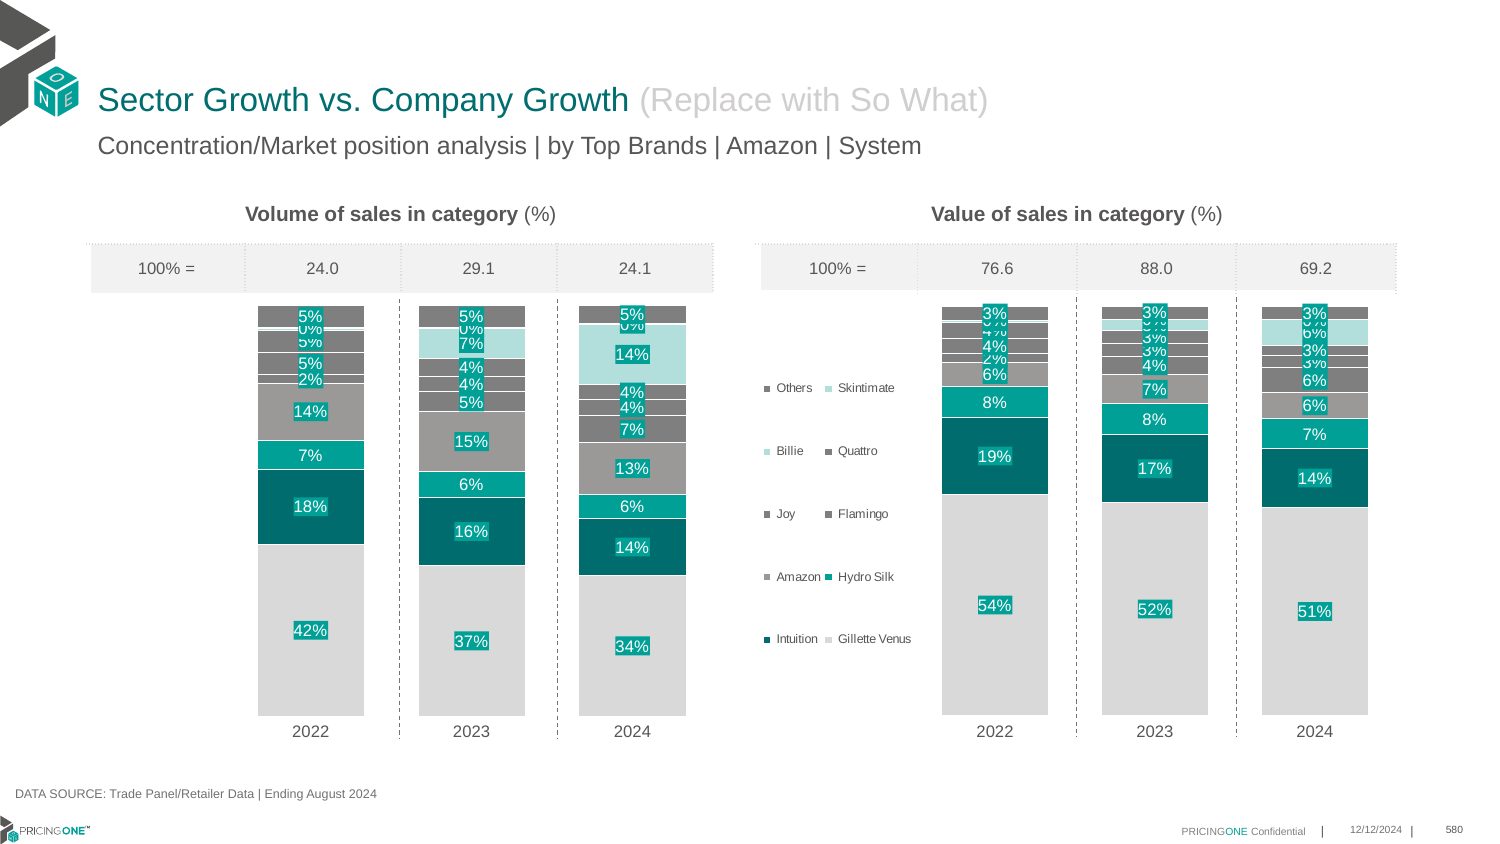

# Sector Growth vs. Company Growth (Replace with So What)
Concentration/Market position analysis | by Top Brands | Amazon | System
| Volume of sales in category (%) |  |  |  |
| --- | --- | --- | --- |
| 100% = | 24.0 | 29.1 | 24.1 |
| Value of sales in category (%) |  |  |  |
| --- | --- | --- | --- |
| 100% = | 76.6 | 88.0 | 69.2 |

### Chart

| Category | Gillette Venus | Intuition | Hydro Silk | Amazon | Flamingo | Joy | Quattro | Billie | Skintimate | Others |
|---|---|---|---|---|---|---|---|---|---|---|
| 2022 | 0.4189021623228568 | 0.18257032303469267 | 0.07014456767203714 | 0.13913983025590174 | 0.020534072935260456 | 0.054667845907440664 | 0.05331423289193283 | 0.004343691650700852 | 0.0024866502205320123 | 0.053896623108644806 |
| 2023 | 0.3673846969457182 | 0.1644667072324165 | 0.06421135897394101 | 0.14518377323236878 | 0.04811254058724322 | 0.038483299023017455 | 0.04295440397338012 | 0.07330295647834269 | 0.0021352041723434988 | 0.05376505938122857 |
| 2024 | 0.34278642372028856 | 0.13800587819592425 | 0.05903959557161285 | 0.12636052502977232 | 0.06571005851775946 | 0.03803965921218948 | 0.038448130354511244 | 0.14485180967712294 | 0.001467139611971939 | 0.04529078010884699 |

### Chart

| Category | Gillette Venus | Intuition | Hydro Silk | Amazon | Flamingo | Joy | Quattro | Billie | Skintimate | Others |
|---|---|---|---|---|---|---|---|---|---|---|
| 2022 | 0.5401940645707901 | 0.1875520467042767 | 0.07510188072562729 | 0.06060742300000567 | 0.0198946188204331 | 0.0382351087157476 | 0.03731586566020855 | 0.006207215640005735 | 0.0009657956054131681 | 0.03392598055749212 |
| 2023 | 0.5204828093576862 | 0.16529284564098534 | 0.07557108008666456 | 0.07166908458758188 | 0.04362888205823153 | 0.031021405572959775 | 0.032020725783001074 | 0.027040564209192167 | 0.0008272339978824091 | 0.032445368705815 |
| 2024 | 0.5087030797327363 | 0.14304685868116543 | 0.0730983626394128 | 0.06412657904530188 | 0.06006751894542168 | 0.029399810012451347 | 0.02556615127442031 | 0.06231372770752347 | 0.0005998899341807789 | 0.03307802202738602 |
DATA SOURCE: Trade Panel/Retailer Data | Ending August 2024

12/12/2024
580